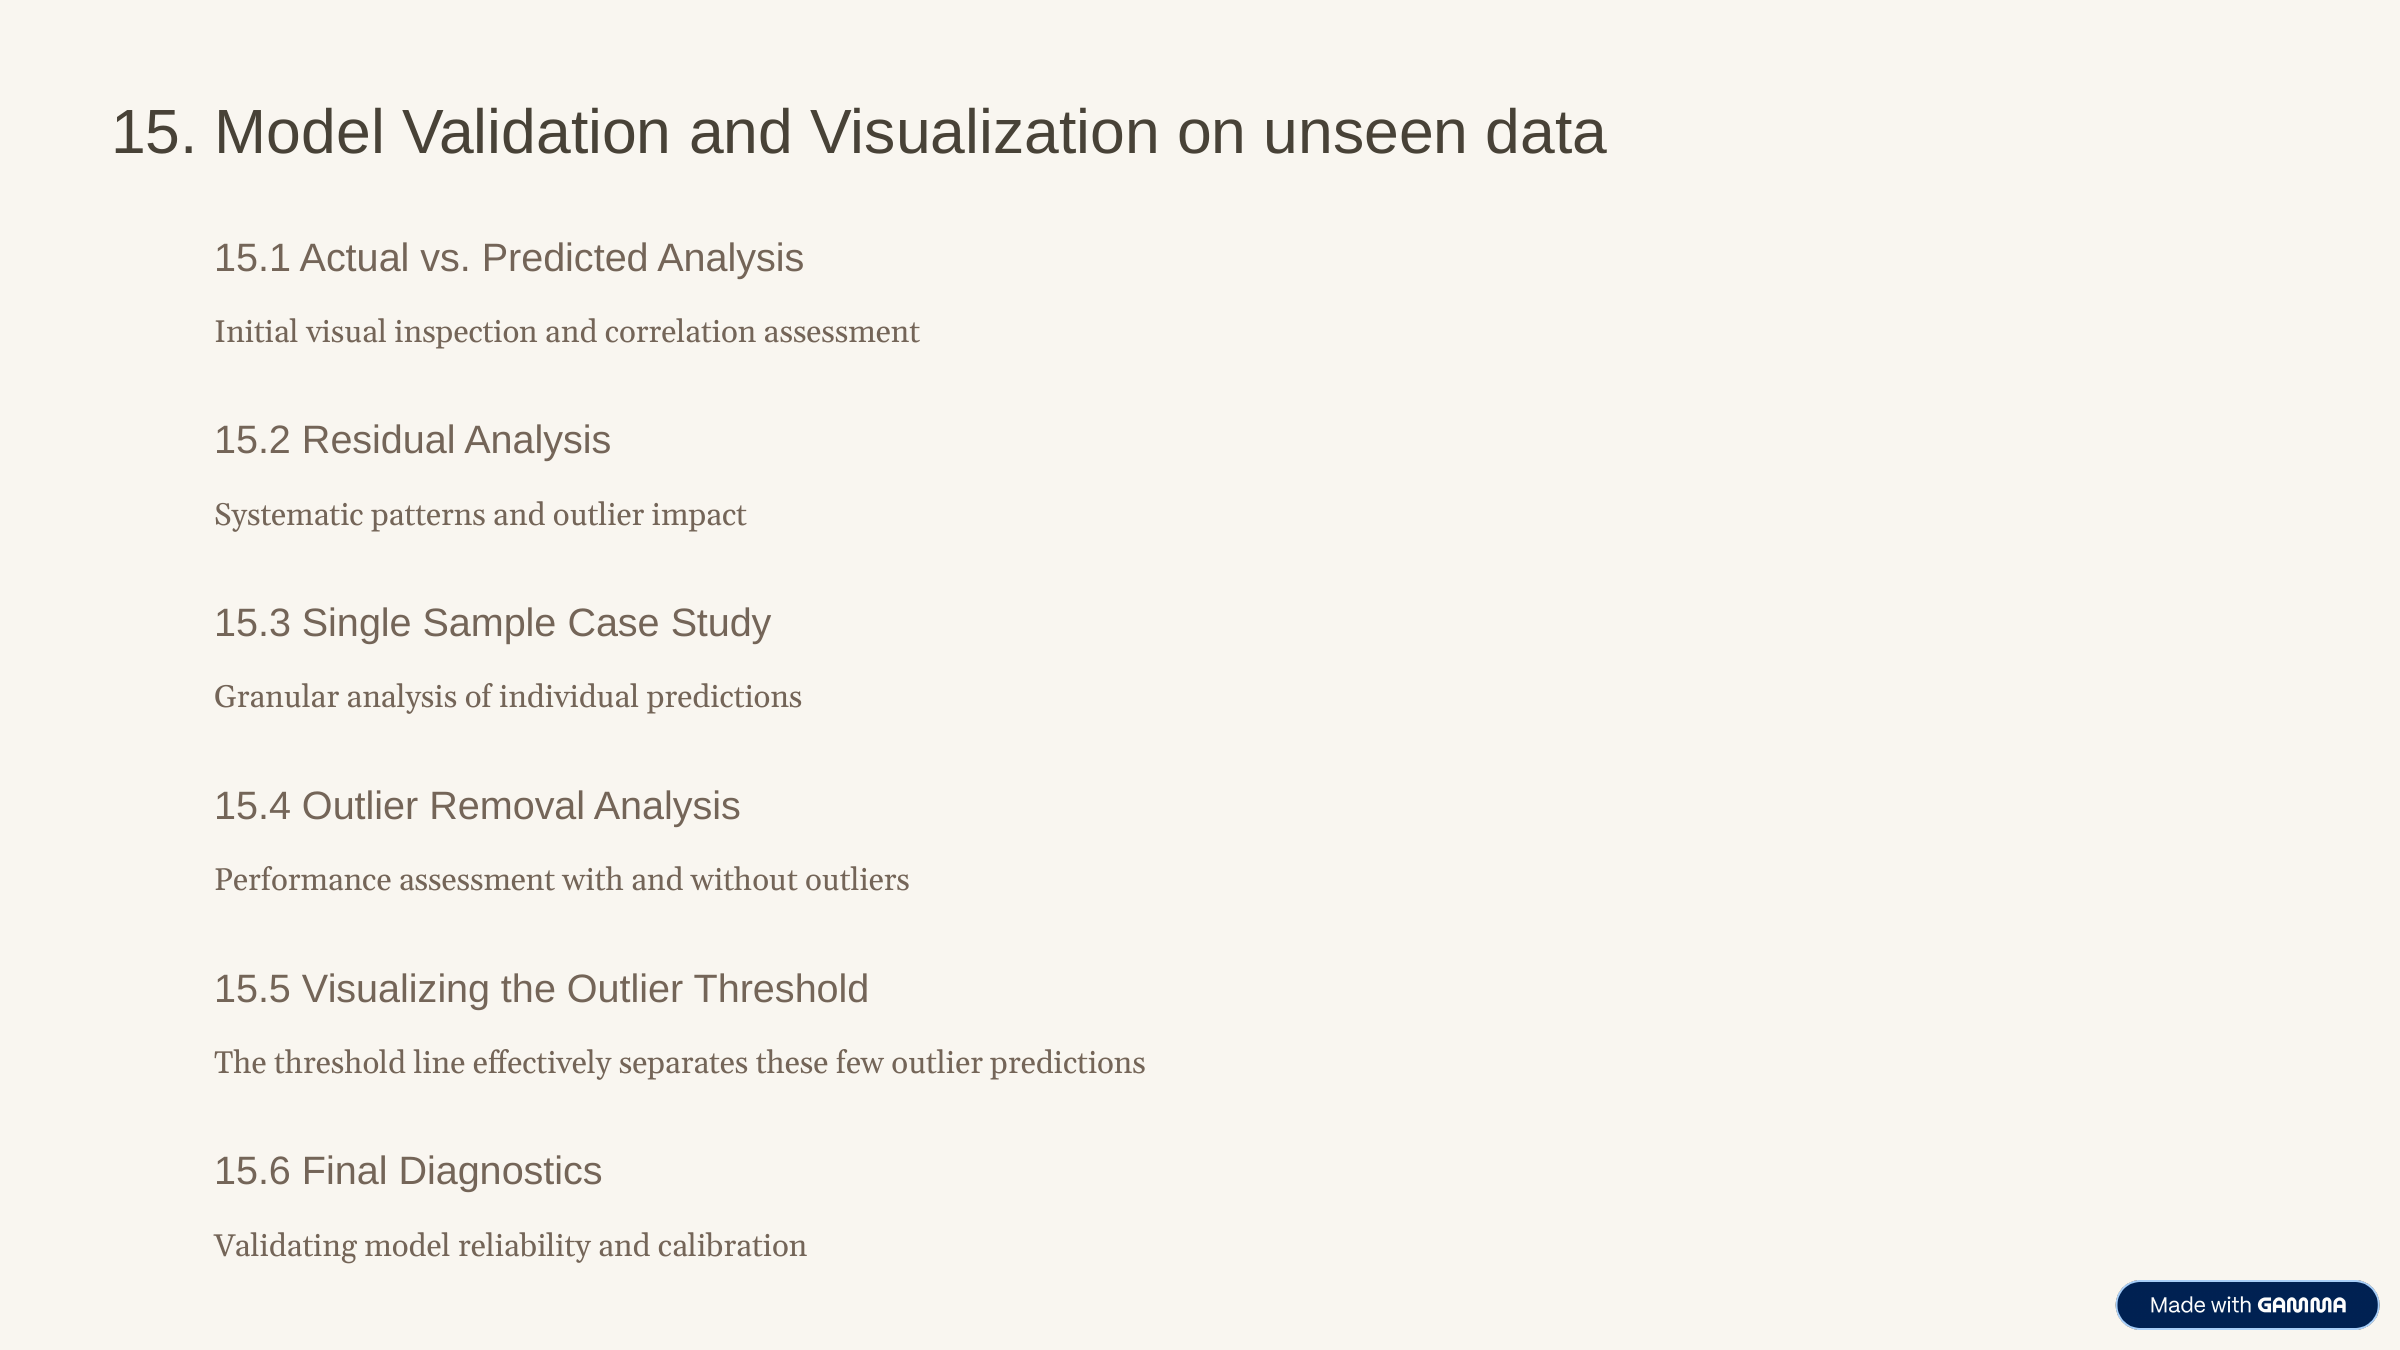

15. Model Validation and Visualization on unseen data
15.1 Actual vs. Predicted Analysis
Initial visual inspection and correlation assessment
15.2 Residual Analysis
Systematic patterns and outlier impact
15.3 Single Sample Case Study
Granular analysis of individual predictions
15.4 Outlier Removal Analysis
Performance assessment with and without outliers
15.5 Visualizing the Outlier Threshold
The threshold line effectively separates these few outlier predictions
15.6 Final Diagnostics
Validating model reliability and calibration